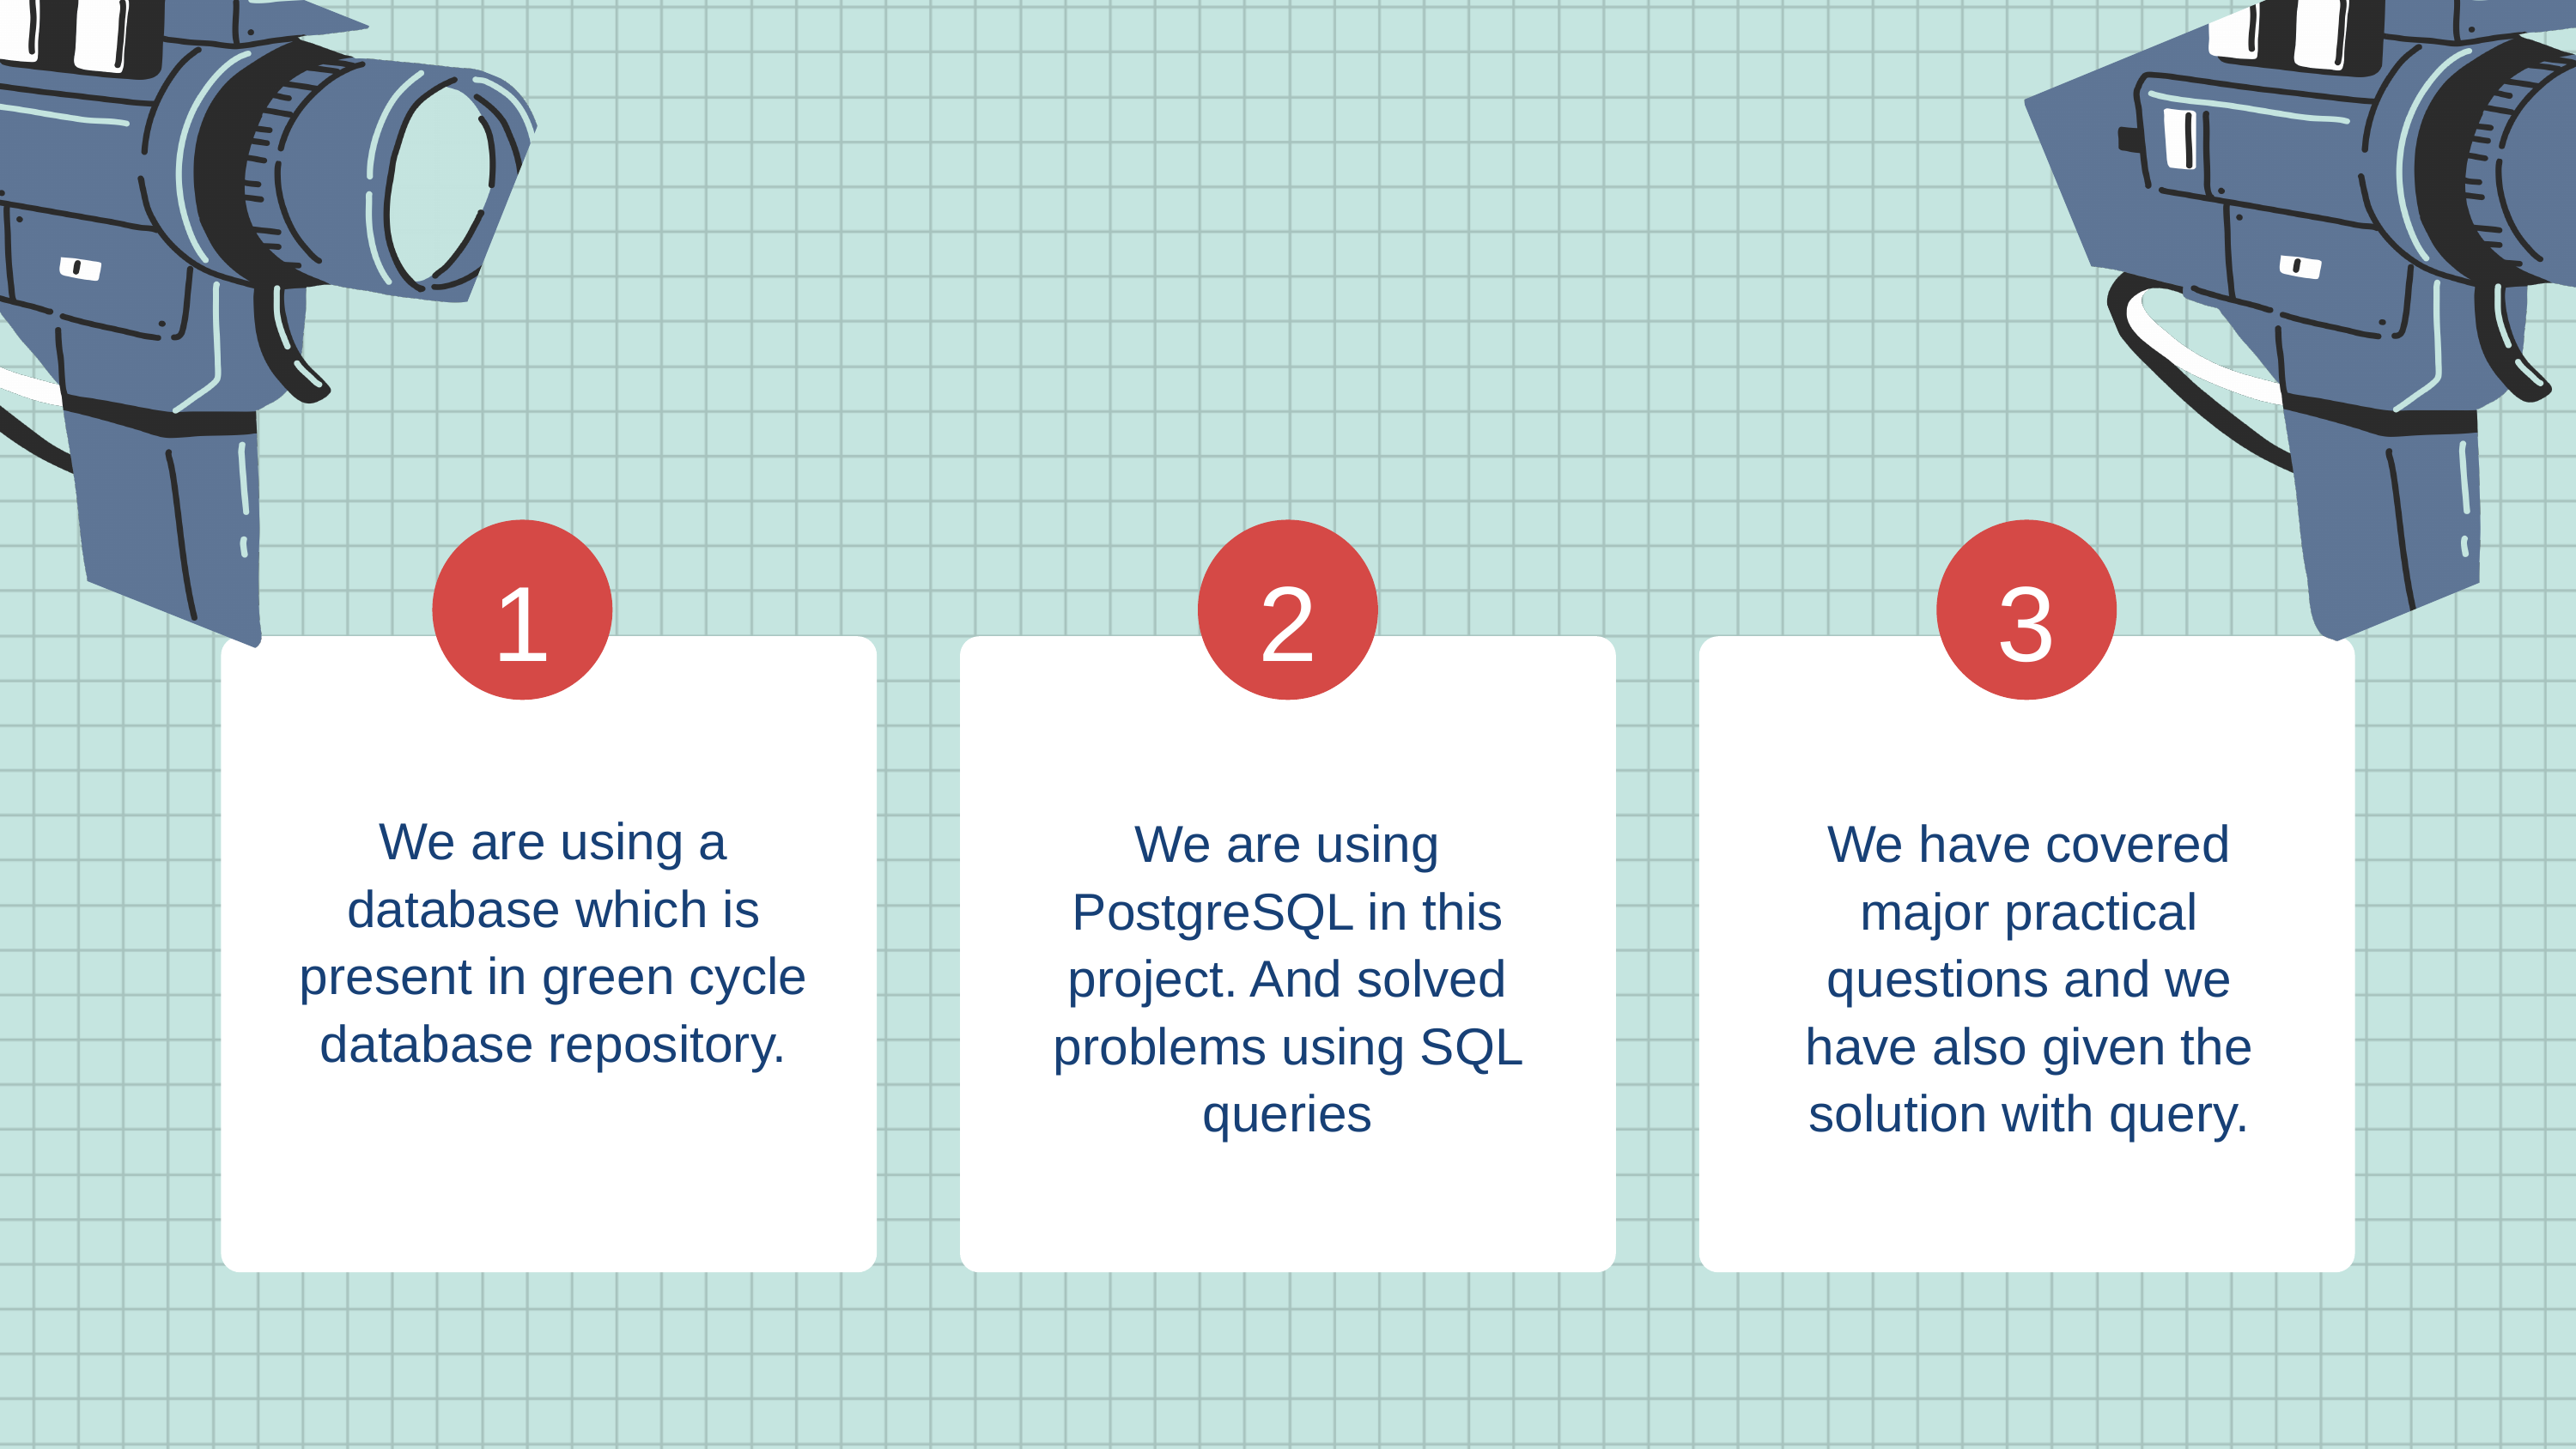

1
2
3

We are using a database which is present in green cycle database repository.
We are using PostgreSQL in this project. And solved problems using SQL queries
We have covered major practical questions and we have also given the solution with query.